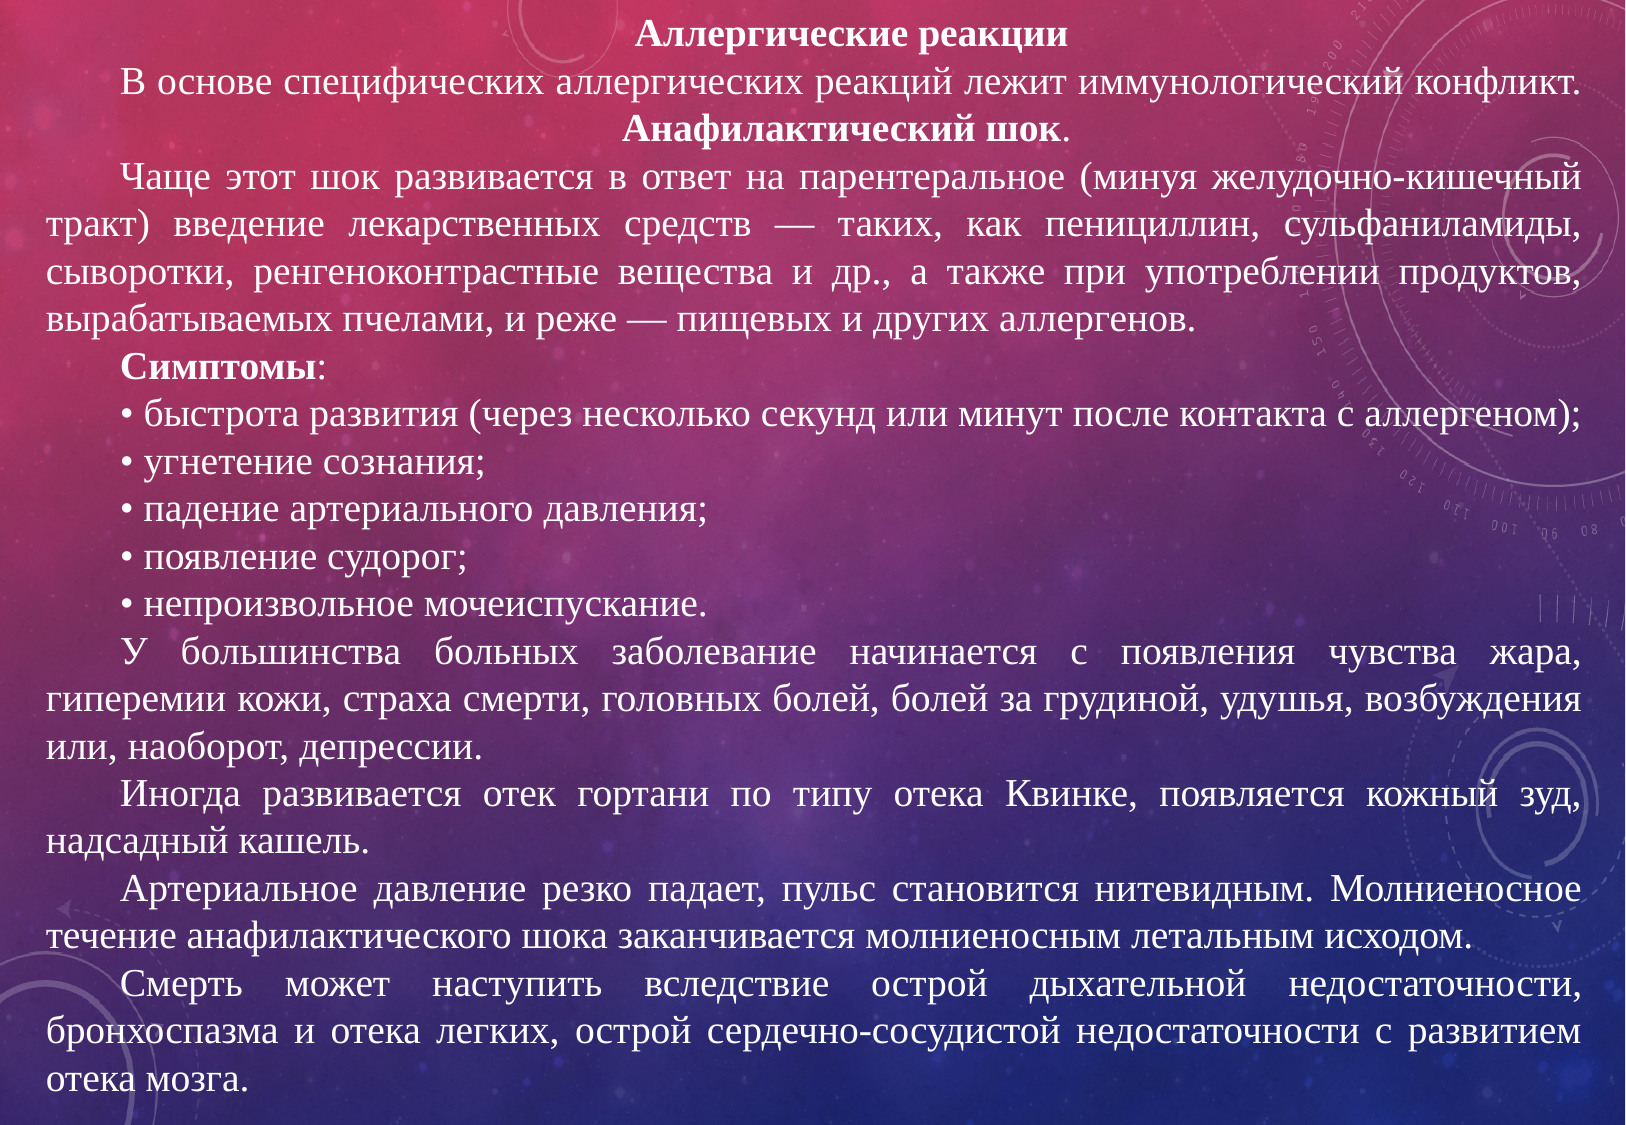

Аллергические реакции
В основе специфических аллергических реакций лежит иммунологический конфликт.
Анафилактический шок.
Чаще этот шок развивается в ответ на парентеральное (минуя желудочно-кишечный тракт) введение лекарственных средств — таких, как пенициллин, сульфаниламиды, сыворотки, ренгеноконтрастные вещества и др., а также при употреблении продуктов, вырабатываемых пчелами, и реже — пищевых и других аллергенов.
Симптомы:
• быстрота развития (через несколько секунд или минут после контакта с аллергеном);
• угнетение сознания;
• падение артериального давления;
• появление судорог;
• непроизвольное мочеиспускание.
У большинства больных заболевание начинается с появления чувства жара, гиперемии кожи, страха смерти, головных болей, болей за грудиной, удушья, возбуждения или, наоборот, депрессии.
Иногда развивается отек гортани по типу отека Квинке, появляется кожный зуд, надсадный кашель.
Артериальное давление резко падает, пульс становится нитевидным. Молниеносное течение анафилактического шока заканчивается молниеносным летальным исходом.
Смерть может наступить вследствие острой дыхательной недостаточности, бронхоспазма и отека легких, острой сердечно-сосудистой недостаточности с развитием отека мозга.